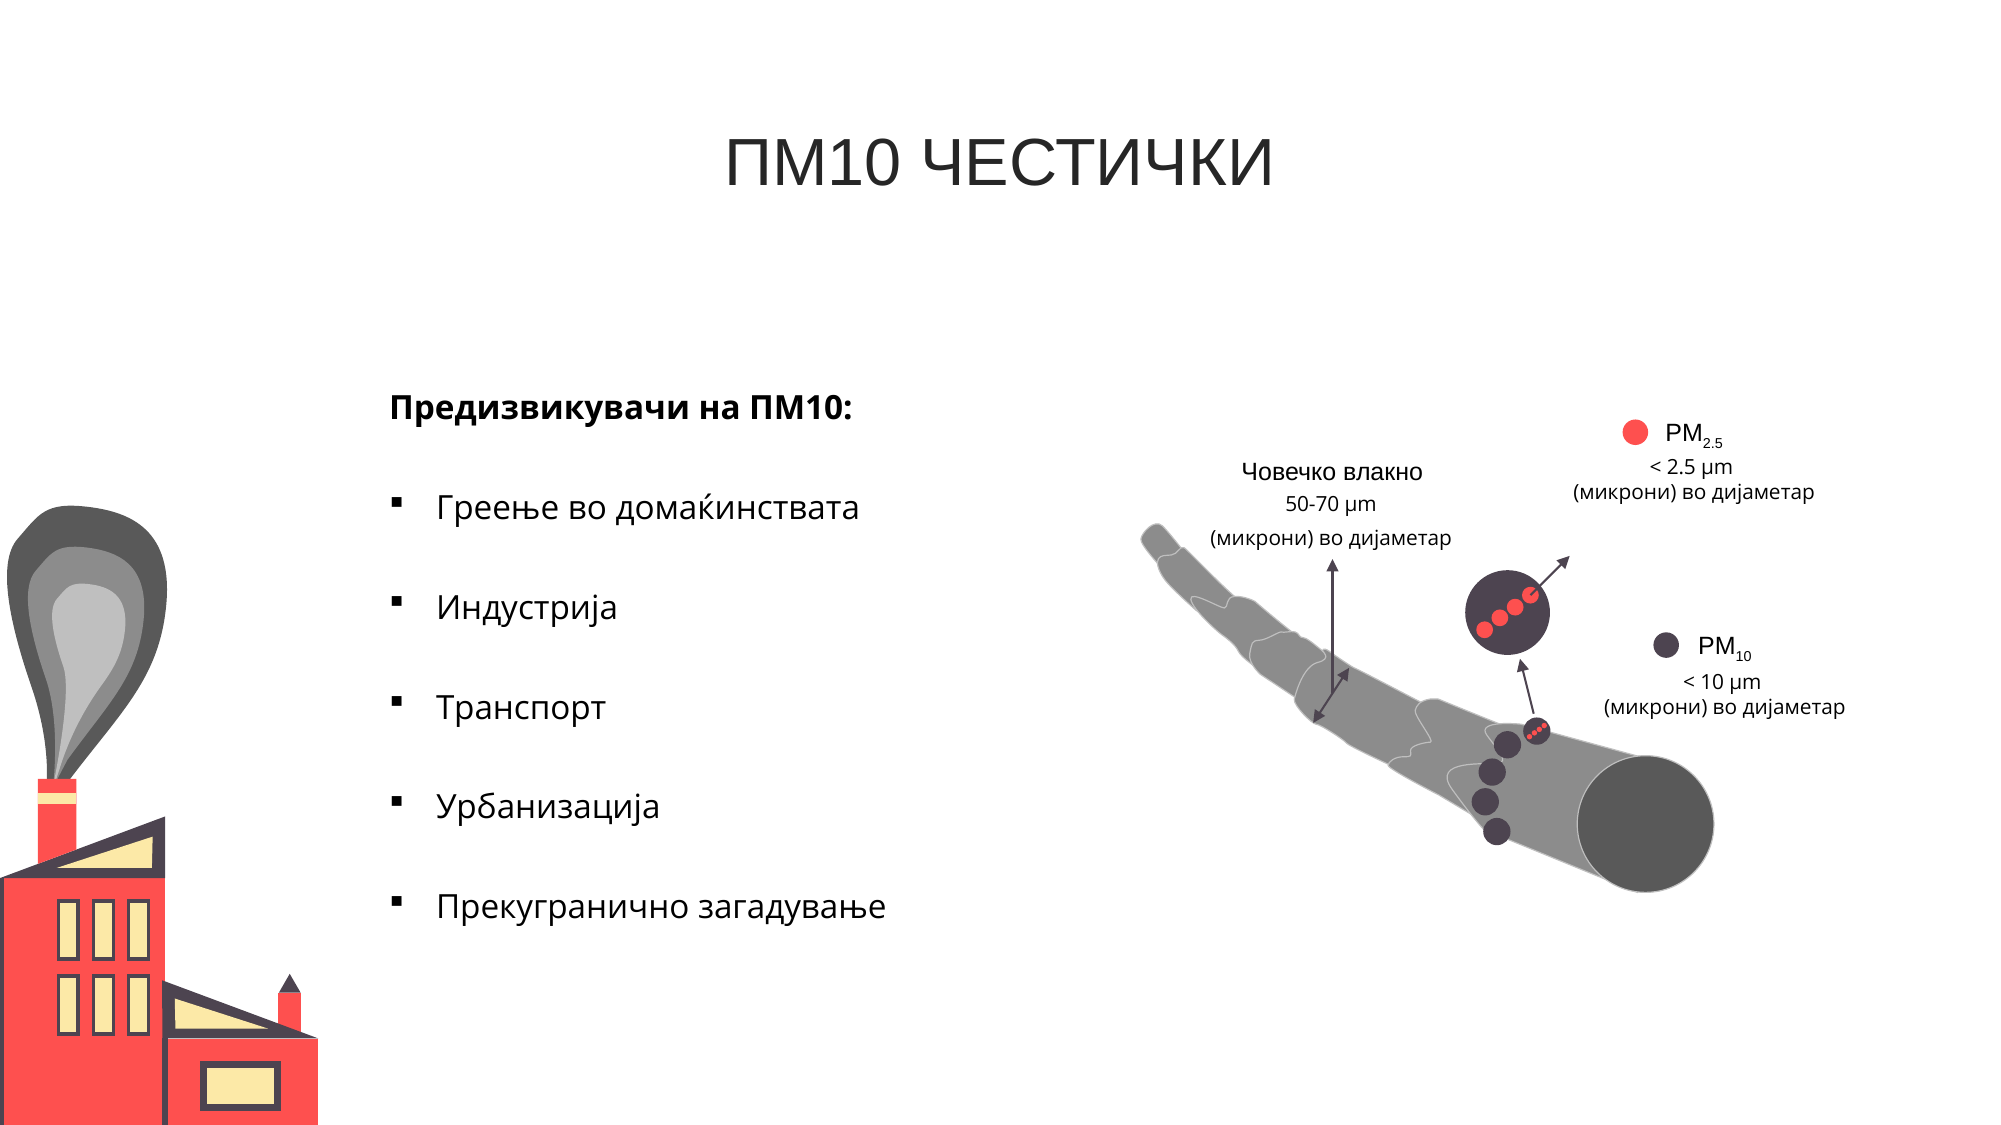

ПМ10 ЧЕСТИЧКИ
Предизвикувачи на ПМ10:
Греење во домаќинствата
Индустрија
Транспорт
Урбанизација
Прекугранично загадување
PM2.5

< 2.5 µm
(микрони) во дијаметар

Човечко влакно
50-70 µm
(микрони) во дијаметар

PM10

< 10 µm
(микрони) во дијаметар